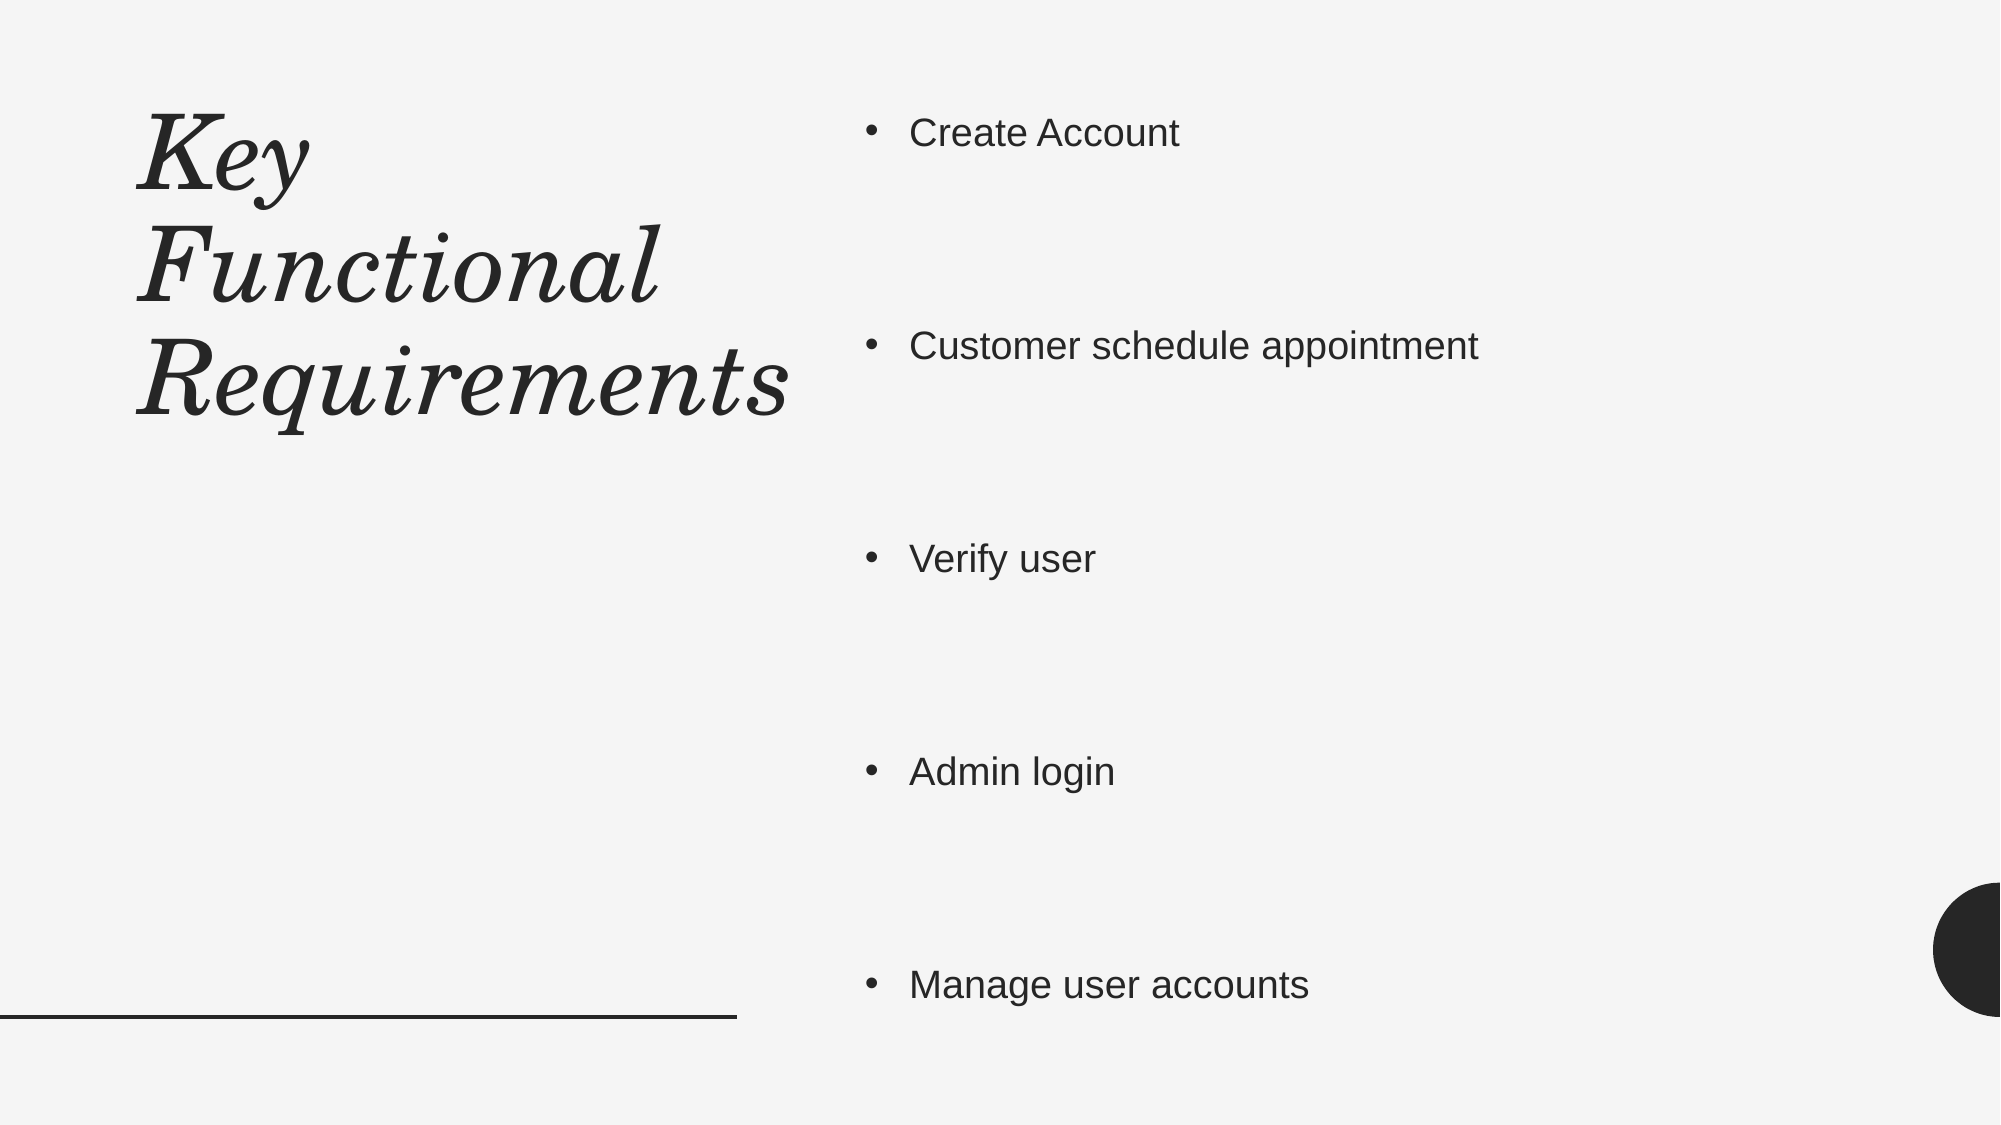

# Key Functional Requirements
Create Account

Customer schedule appointment

Verify user

Admin login

Manage user accounts